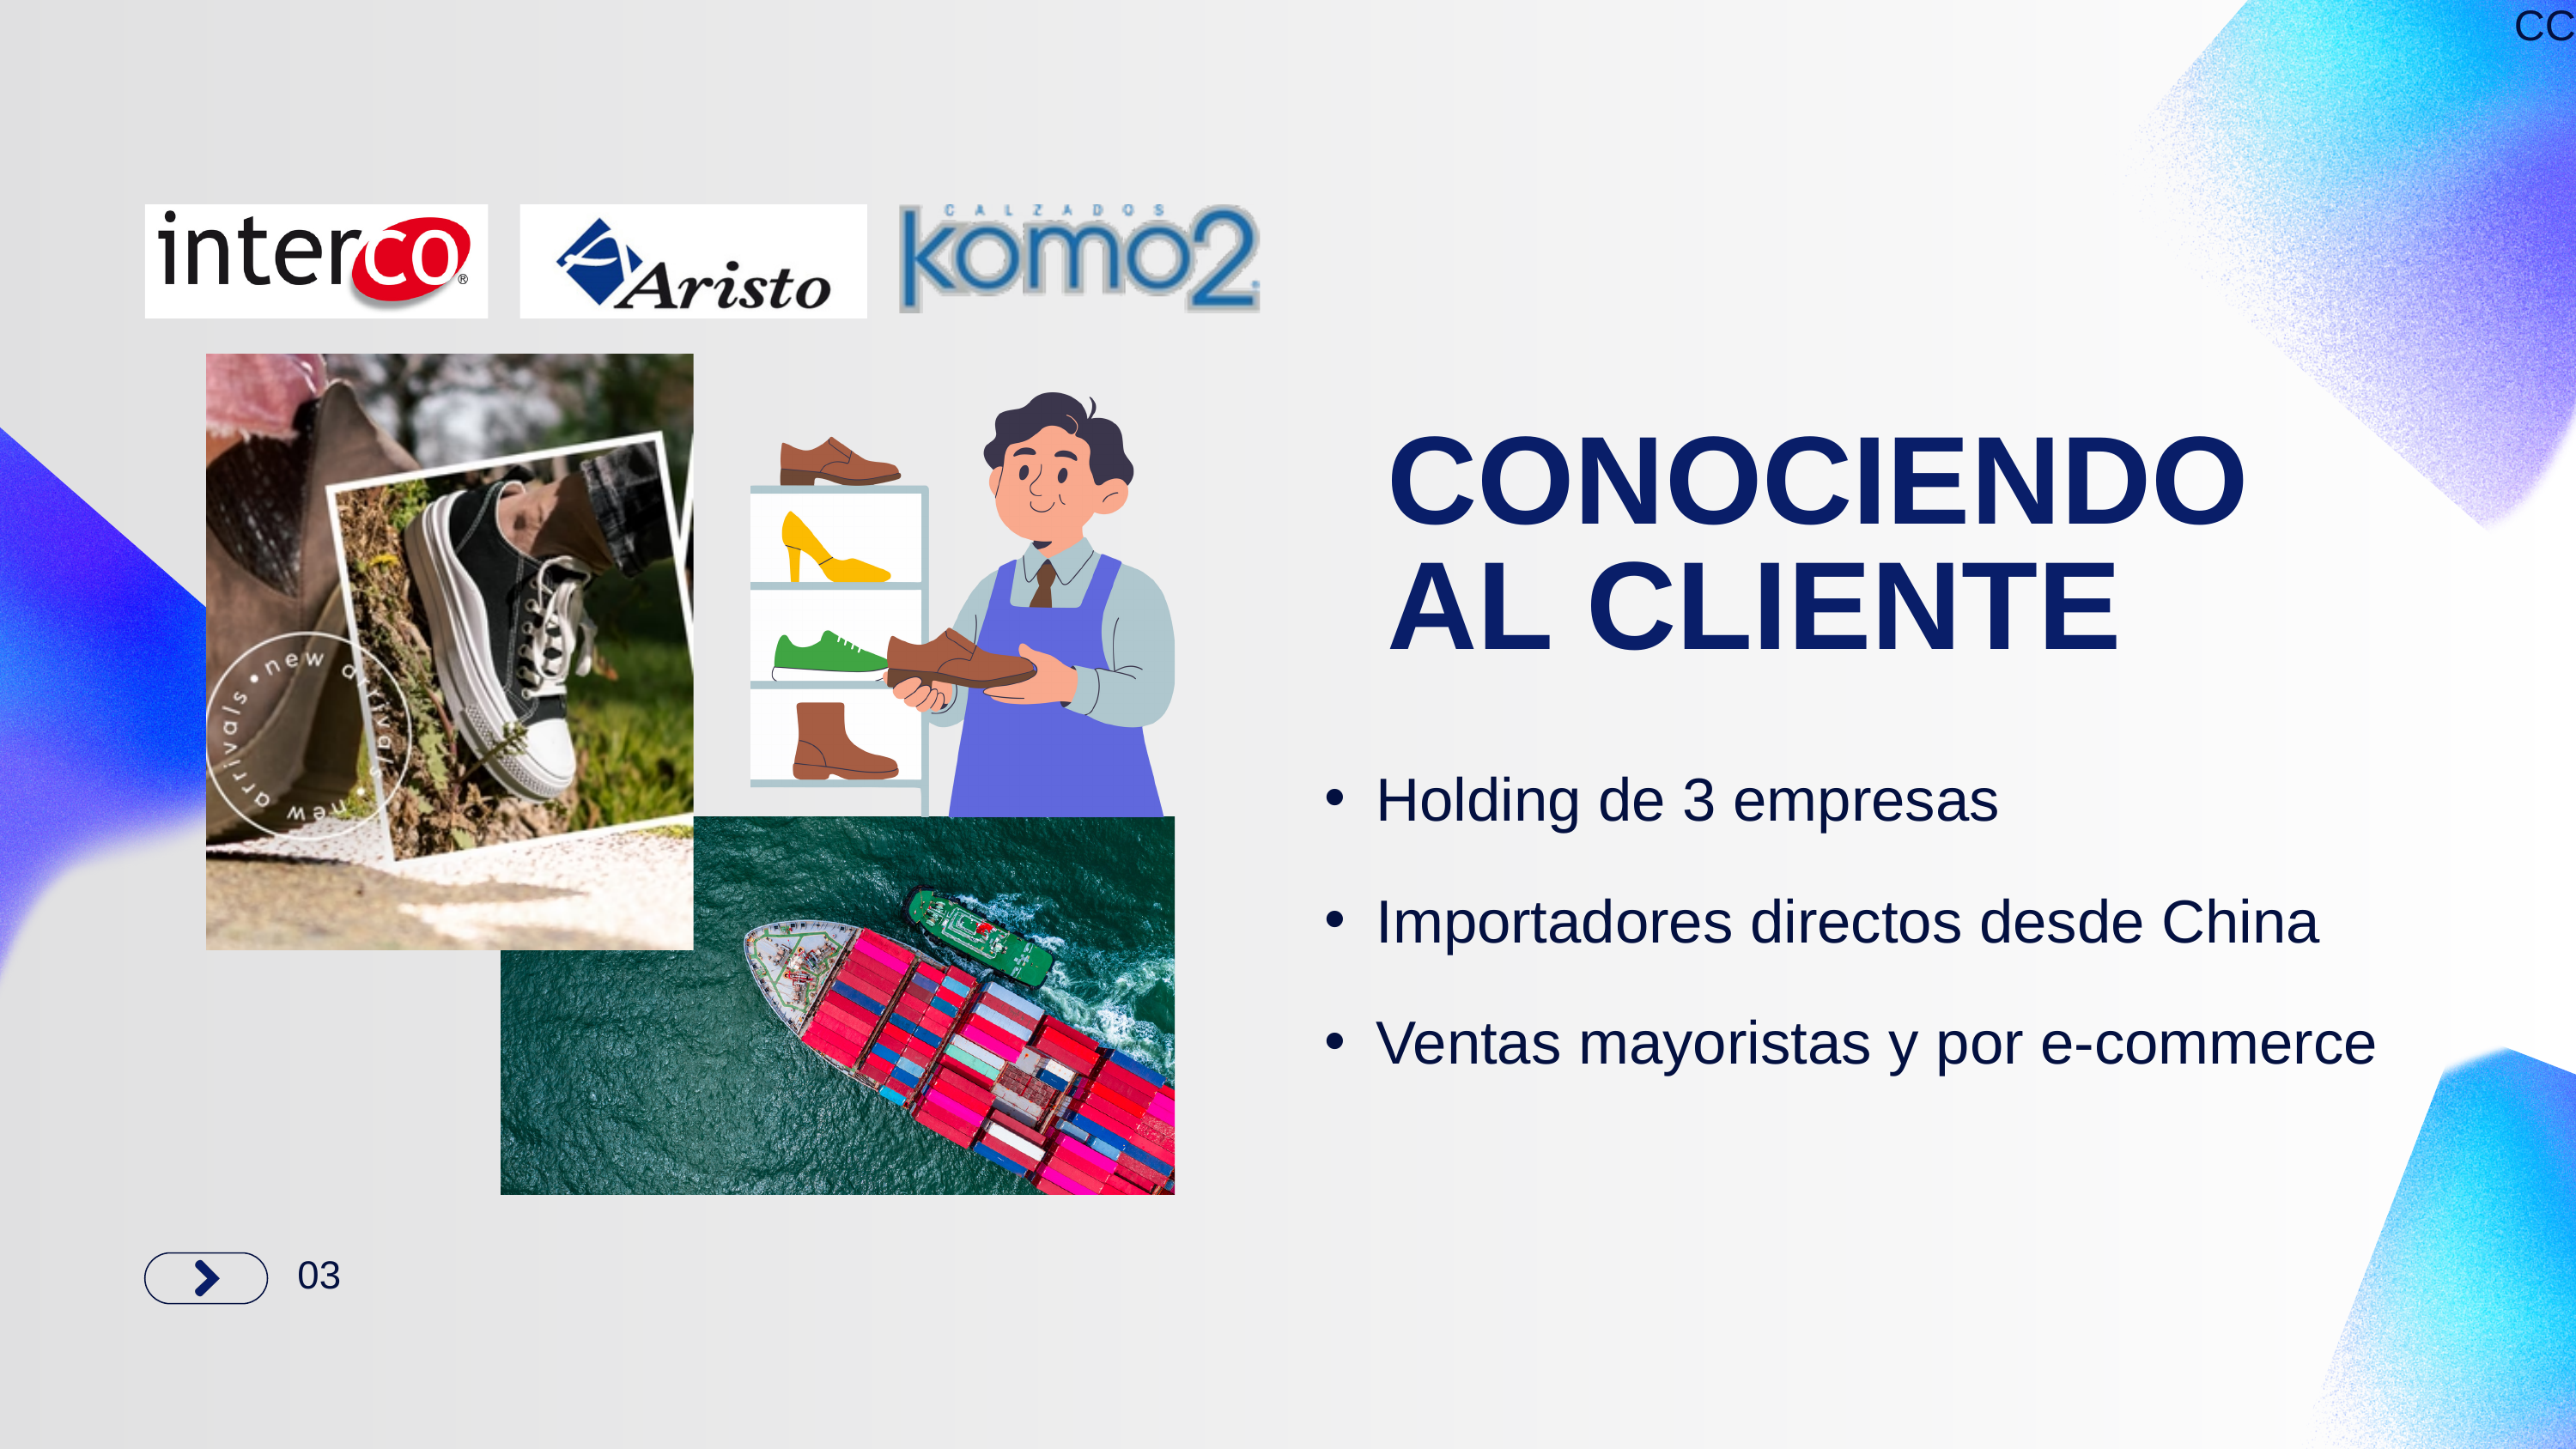

CC

CONOCIENDO AL CLIENTE

Holding de 3 empresas

Importadores directos desde China

Ventas mayoristas y por e-commerce

03